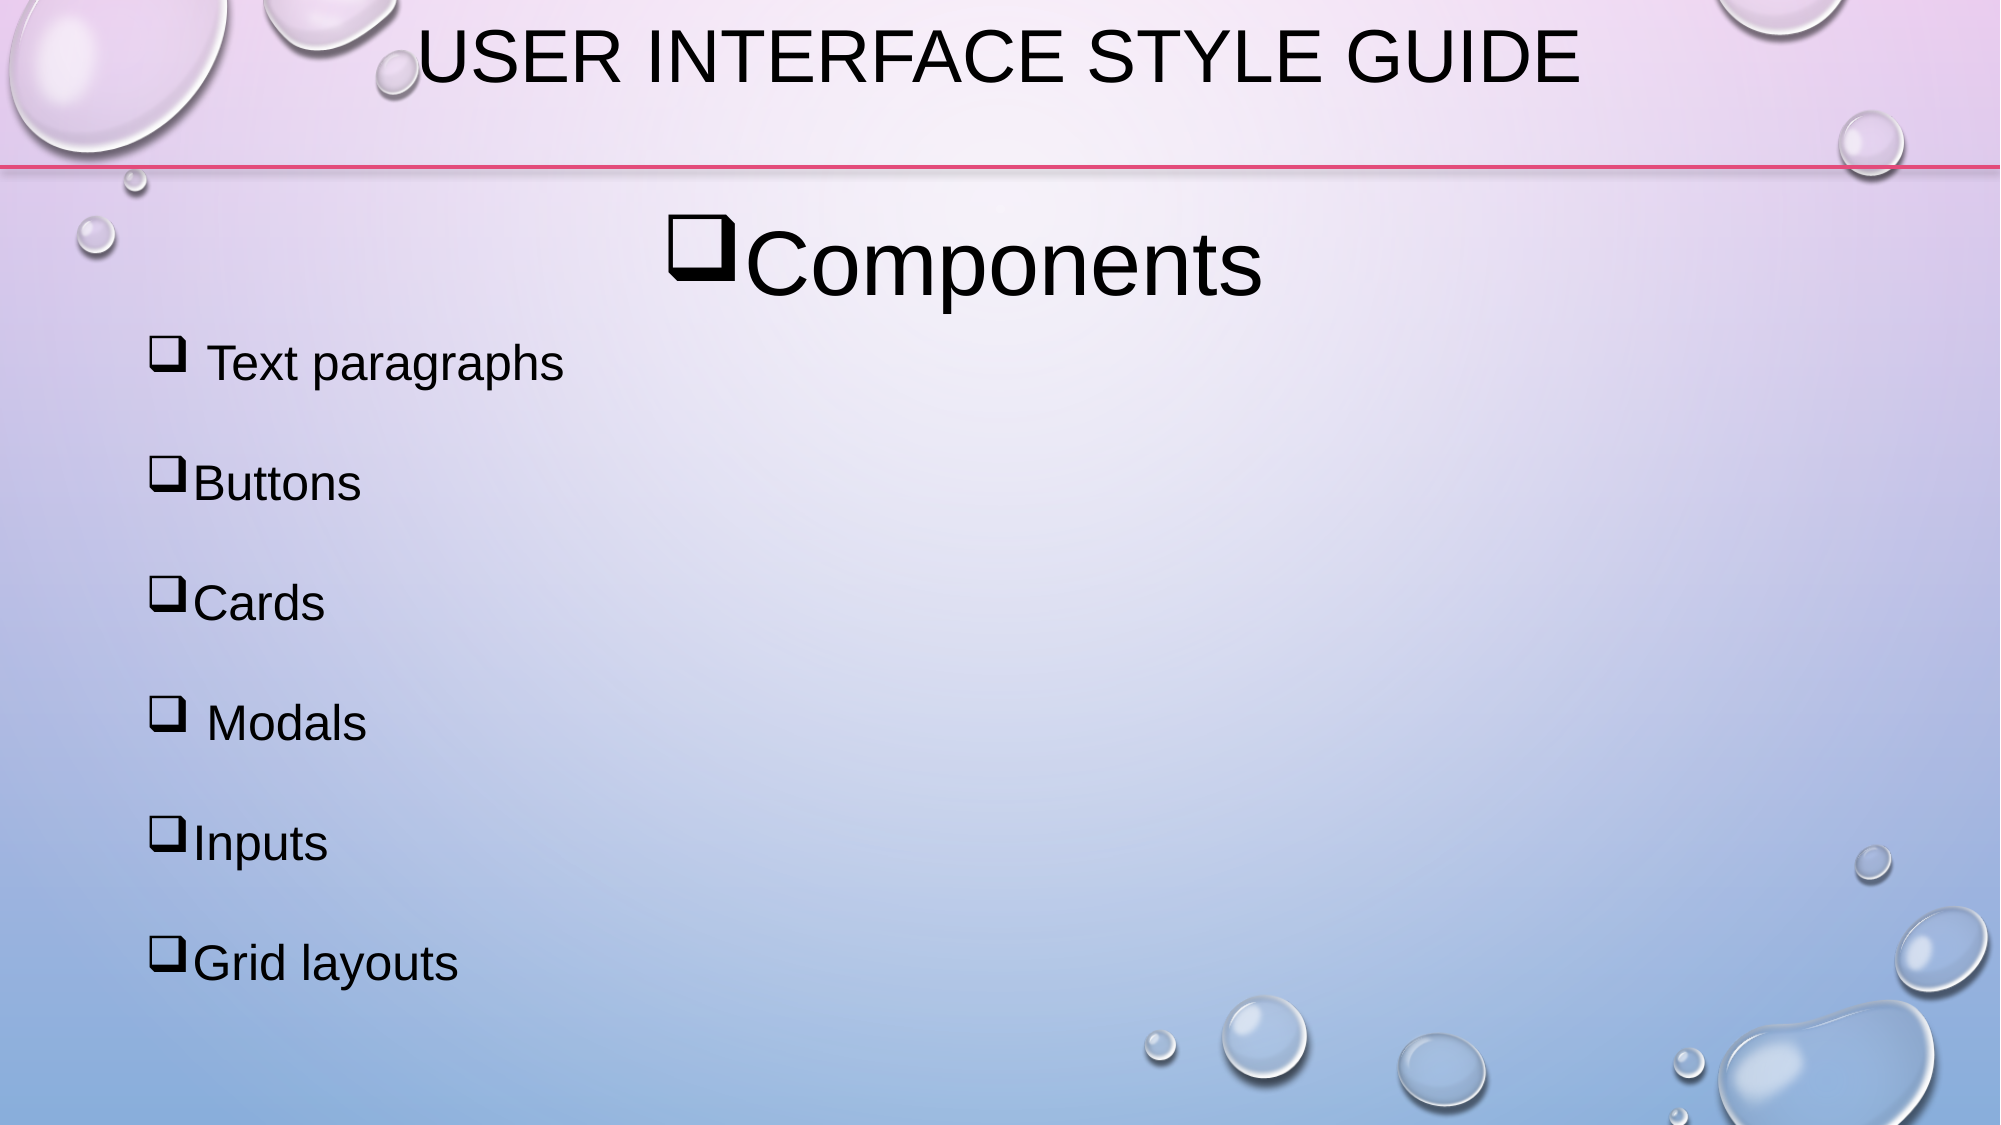

USER INTERFACE STYLE GUIDE

Components
 Text paragraphs

Buttons

Cards

 Modals

Inputs

Grid layouts